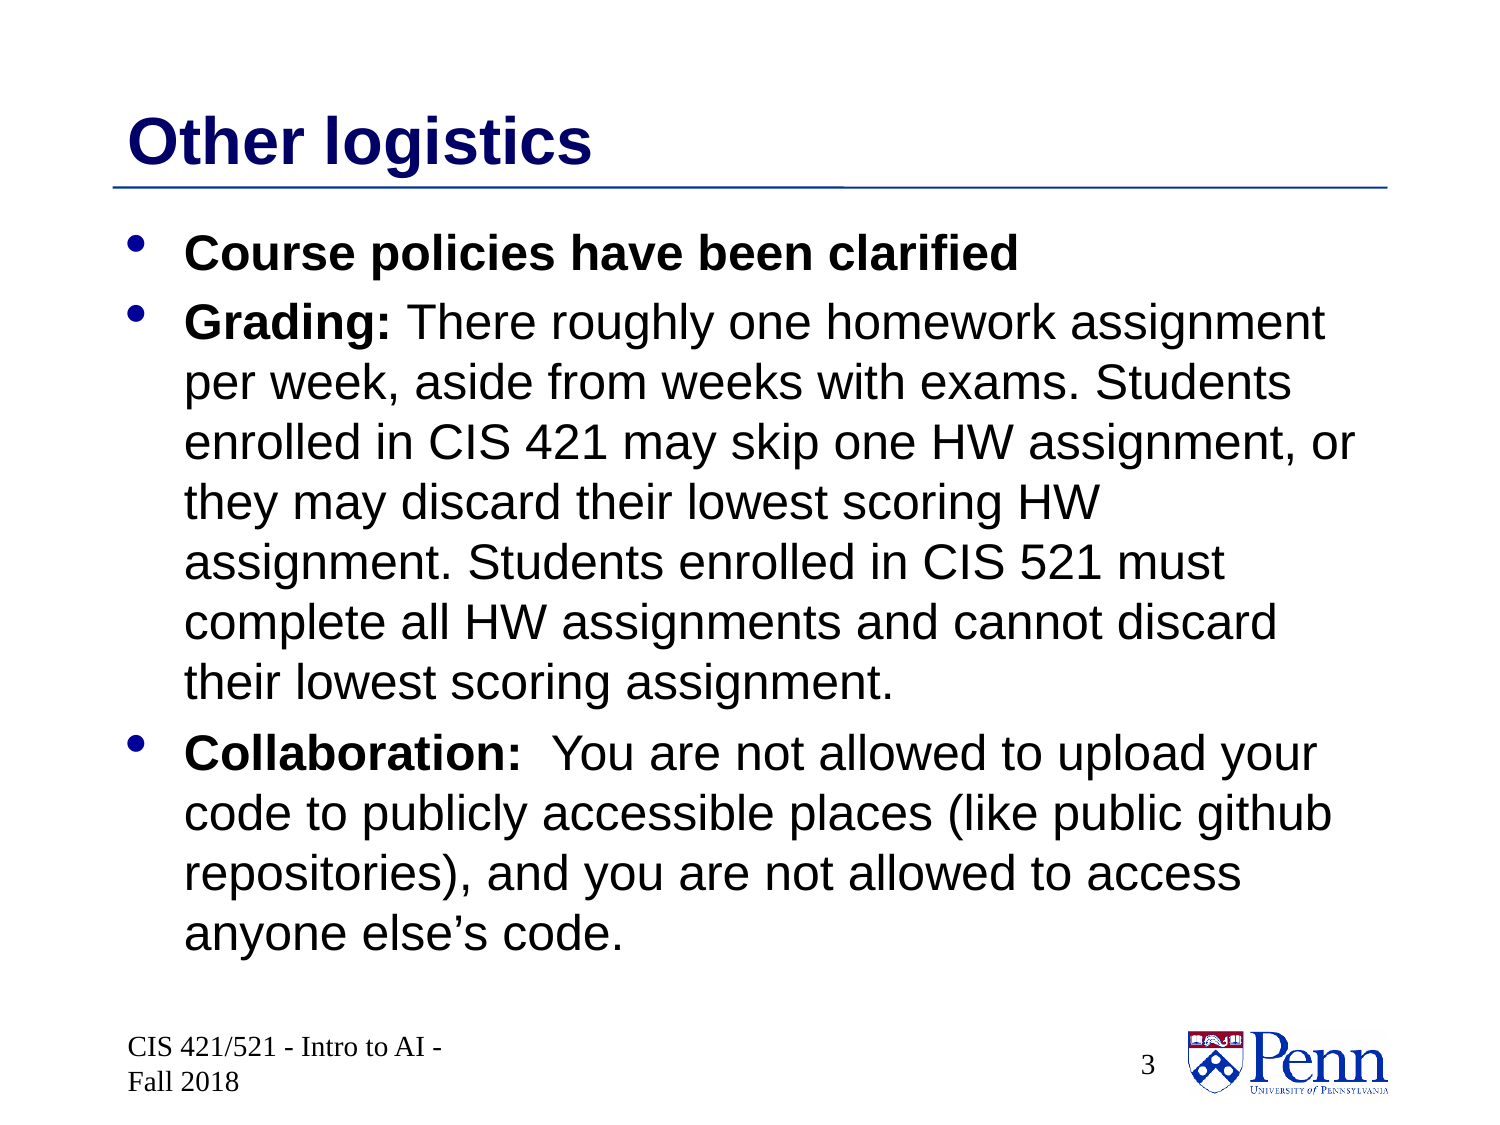

# Other logistics
Course policies have been clarified
Grading: There roughly one homework assignment per week, aside from weeks with exams. Students enrolled in CIS 421 may skip one HW assignment, or they may discard their lowest scoring HW assignment. Students enrolled in CIS 521 must complete all HW assignments and cannot discard their lowest scoring assignment.
Collaboration:  You are not allowed to upload your code to publicly accessible places (like public github repositories), and you are not allowed to access anyone else’s code.
CIS 421/521 - Intro to AI - Fall 2018
       3